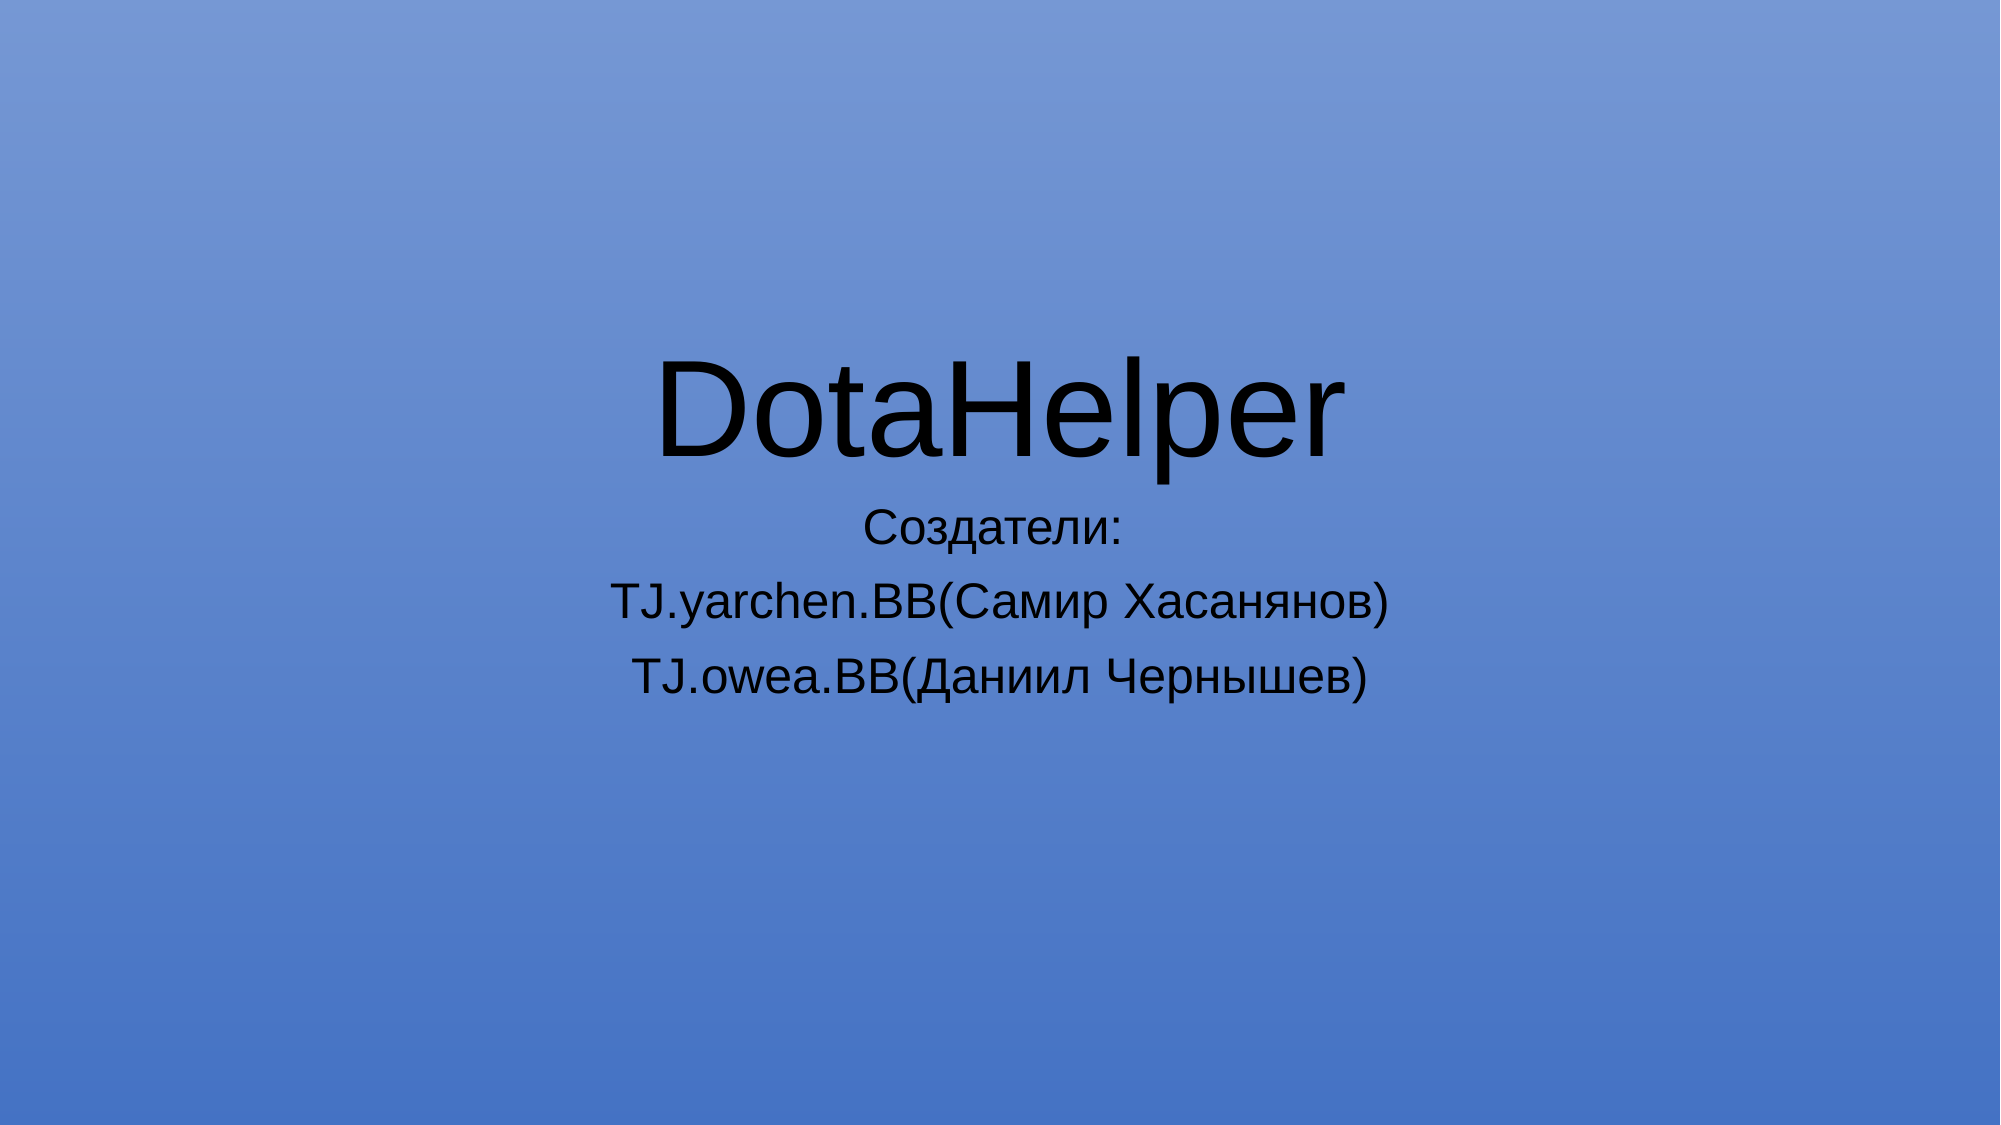

# DotaHelper
Создатели:
TJ.yarchen.BB(Самир Хасанянов)
TJ.owea.BB(Даниил Чернышев)